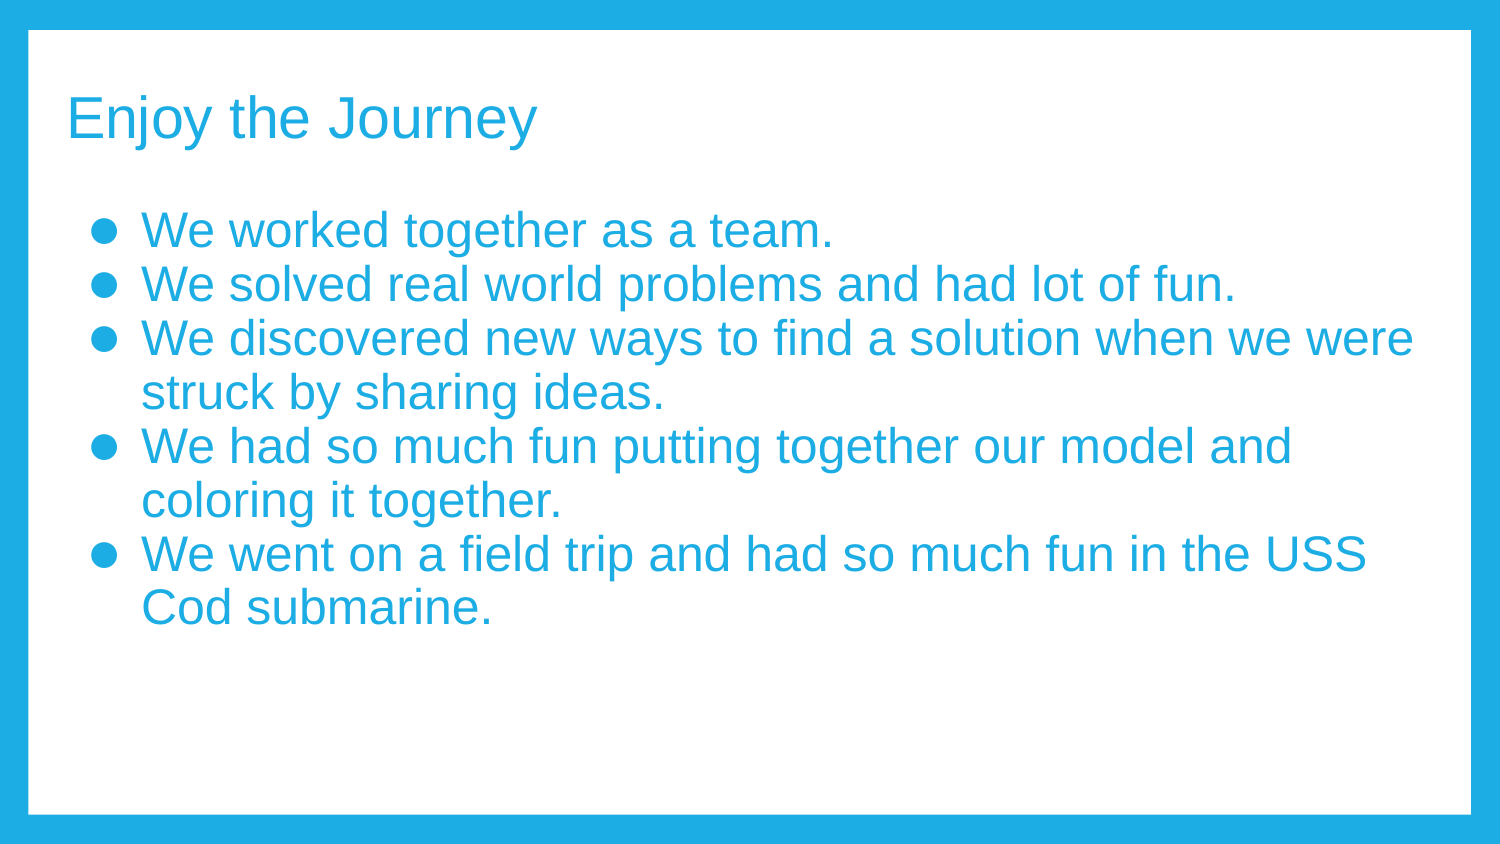

# Enjoy the Journey
We worked together as a team.
We solved real world problems and had lot of fun.
We discovered new ways to find a solution when we were struck by sharing ideas.
We had so much fun putting together our model and coloring it together.
We went on a field trip and had so much fun in the USS Cod submarine.